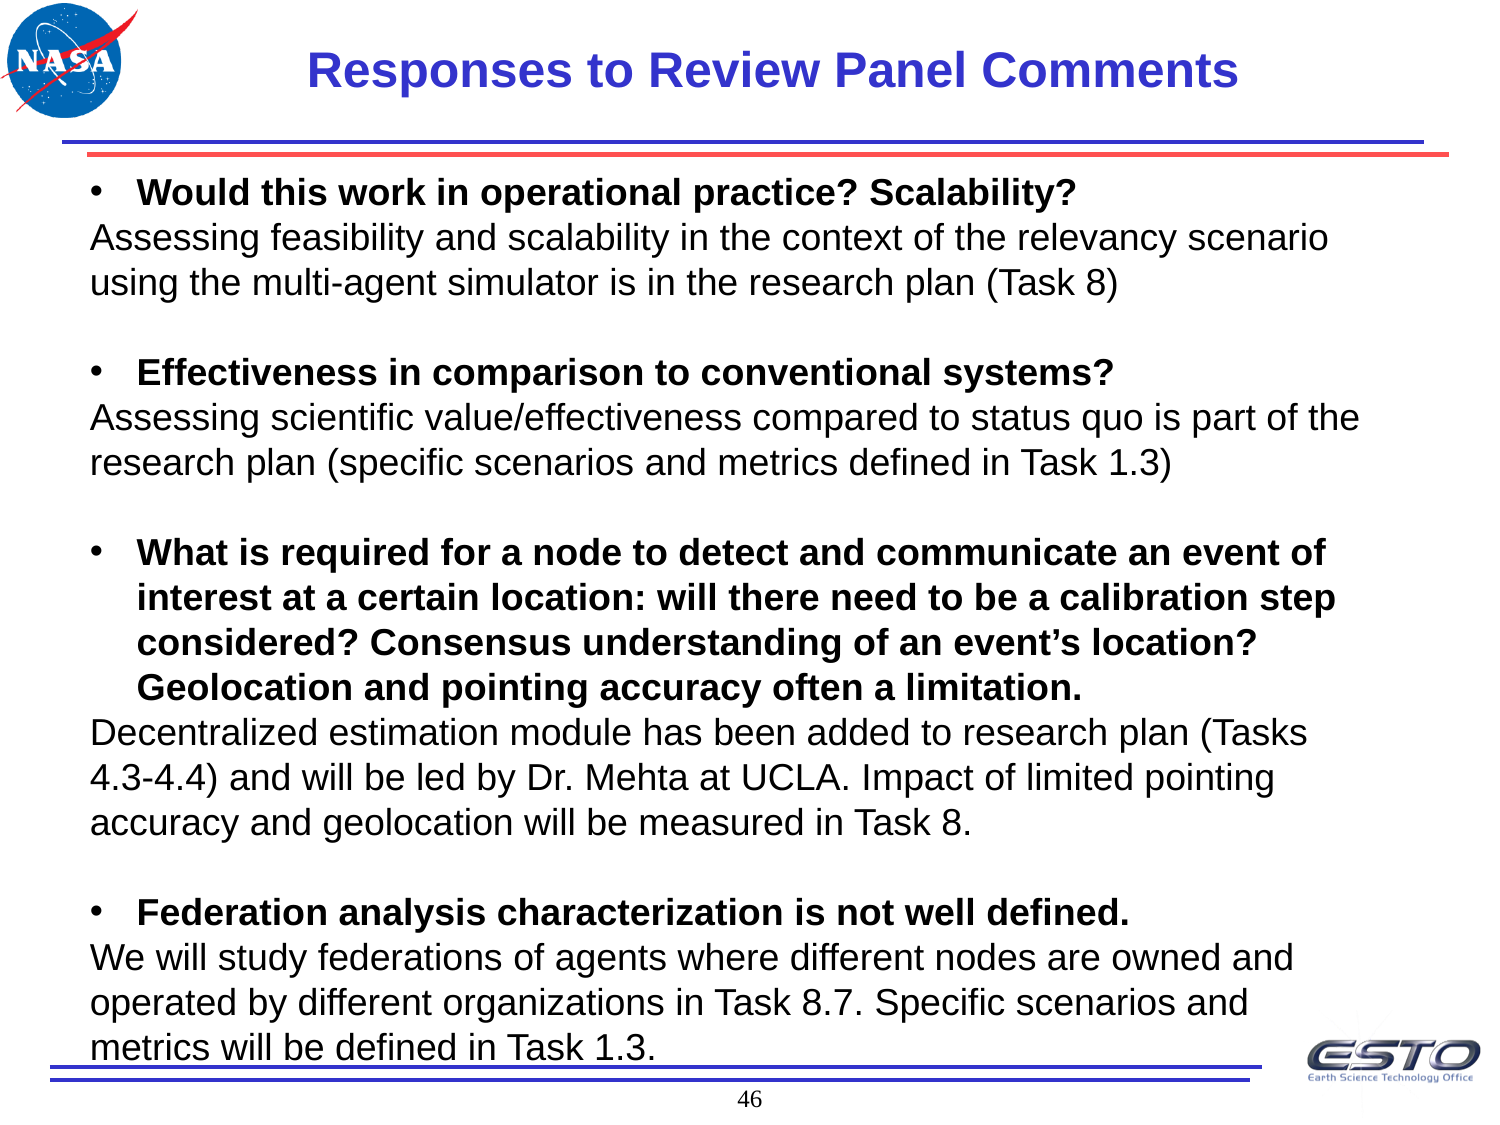

# Responses to Review Panel Comments
Would this work in operational practice? Scalability?
Assessing feasibility and scalability in the context of the relevancy scenario using the multi-agent simulator is in the research plan (Task 8)

Effectiveness in comparison to conventional systems?
Assessing scientific value/effectiveness compared to status quo is part of the research plan (specific scenarios and metrics defined in Task 1.3)

What is required for a node to detect and communicate an event of interest at a certain location: will there need to be a calibration step considered? Consensus understanding of an event’s location? Geolocation and pointing accuracy often a limitation.
Decentralized estimation module has been added to research plan (Tasks 4.3-4.4) and will be led by Dr. Mehta at UCLA. Impact of limited pointing accuracy and geolocation will be measured in Task 8.

Federation analysis characterization is not well defined.
We will study federations of agents where different nodes are owned and operated by different organizations in Task 8.7. Specific scenarios and metrics will be defined in Task 1.3.